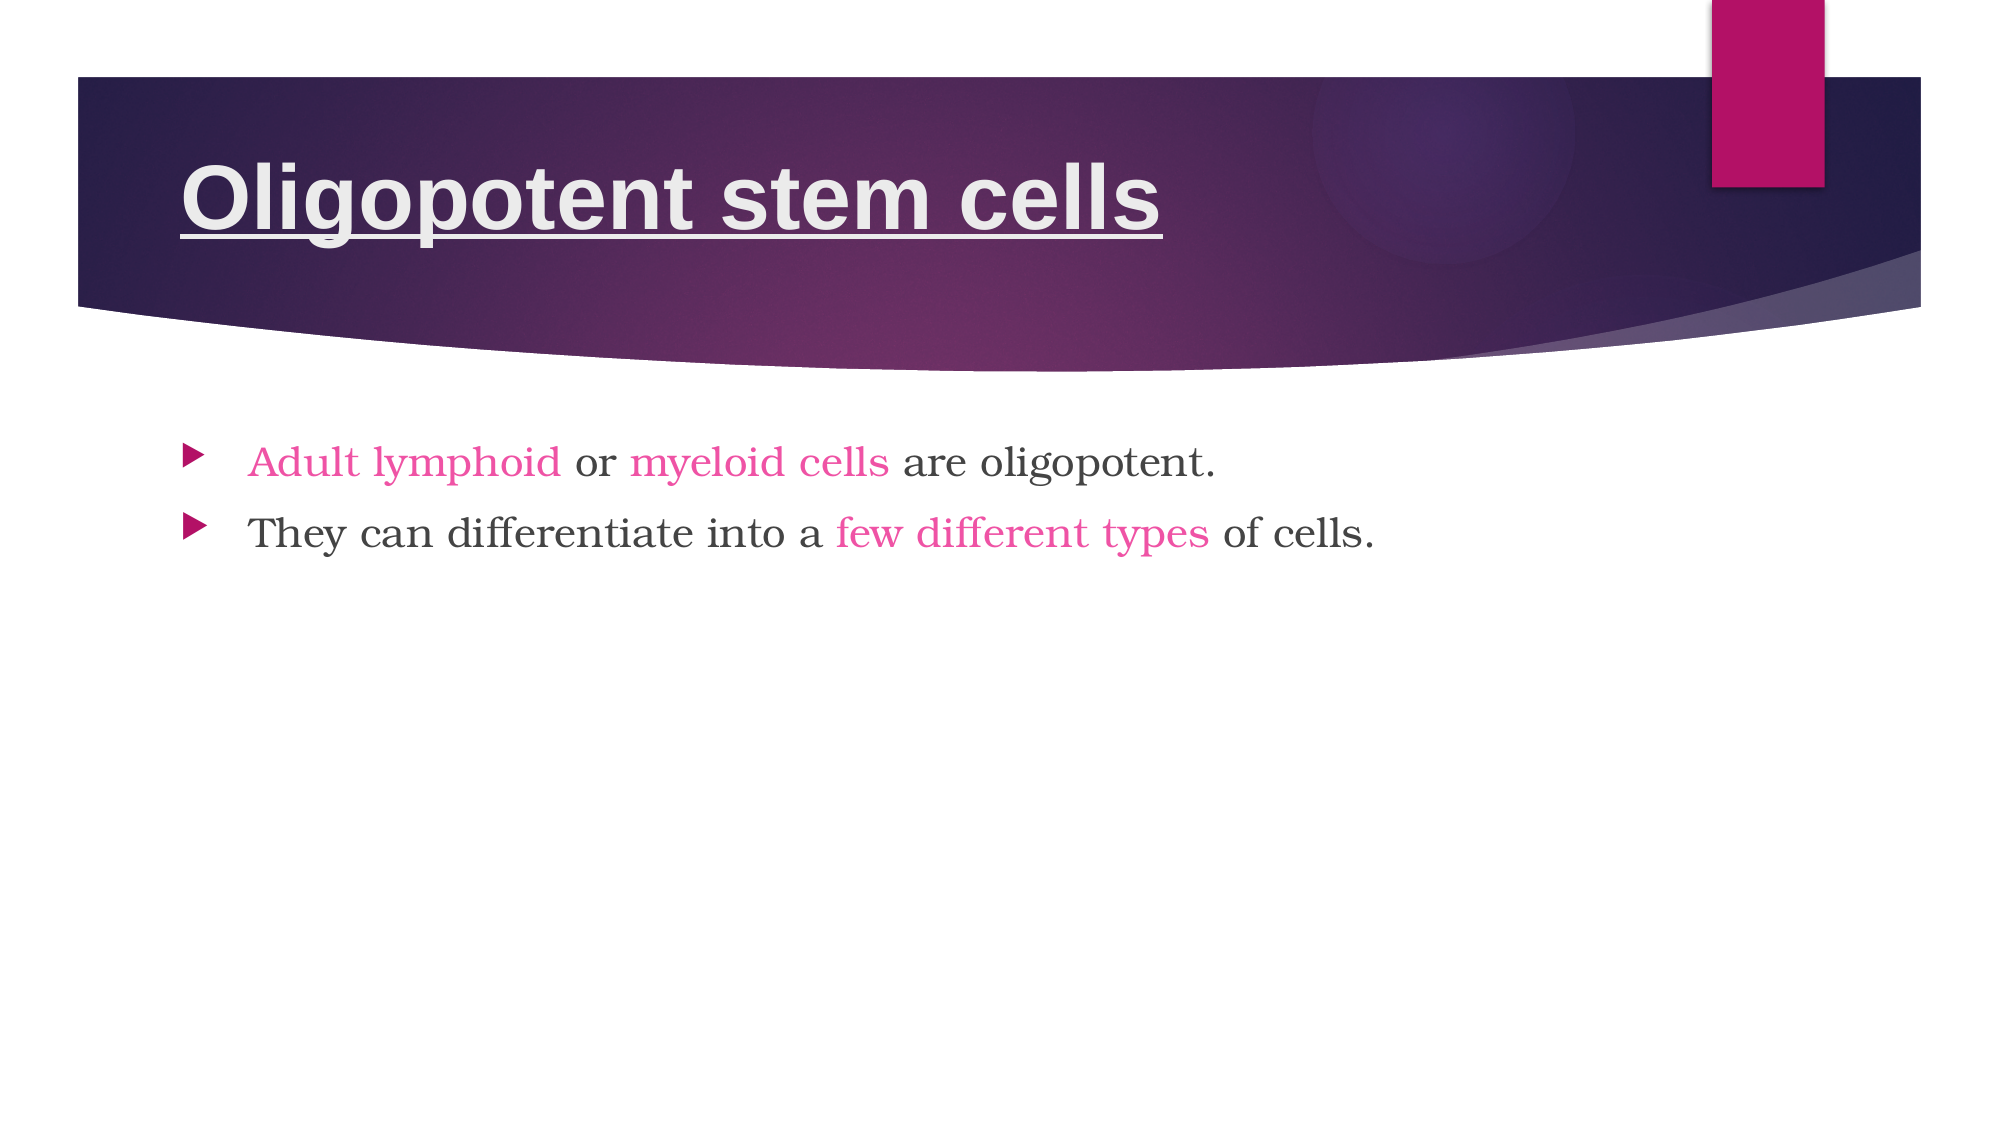

# Oligopotent stem cells
 Adult lymphoid or myeloid cells are oligopotent.
 They can differentiate into a few different types of cells.